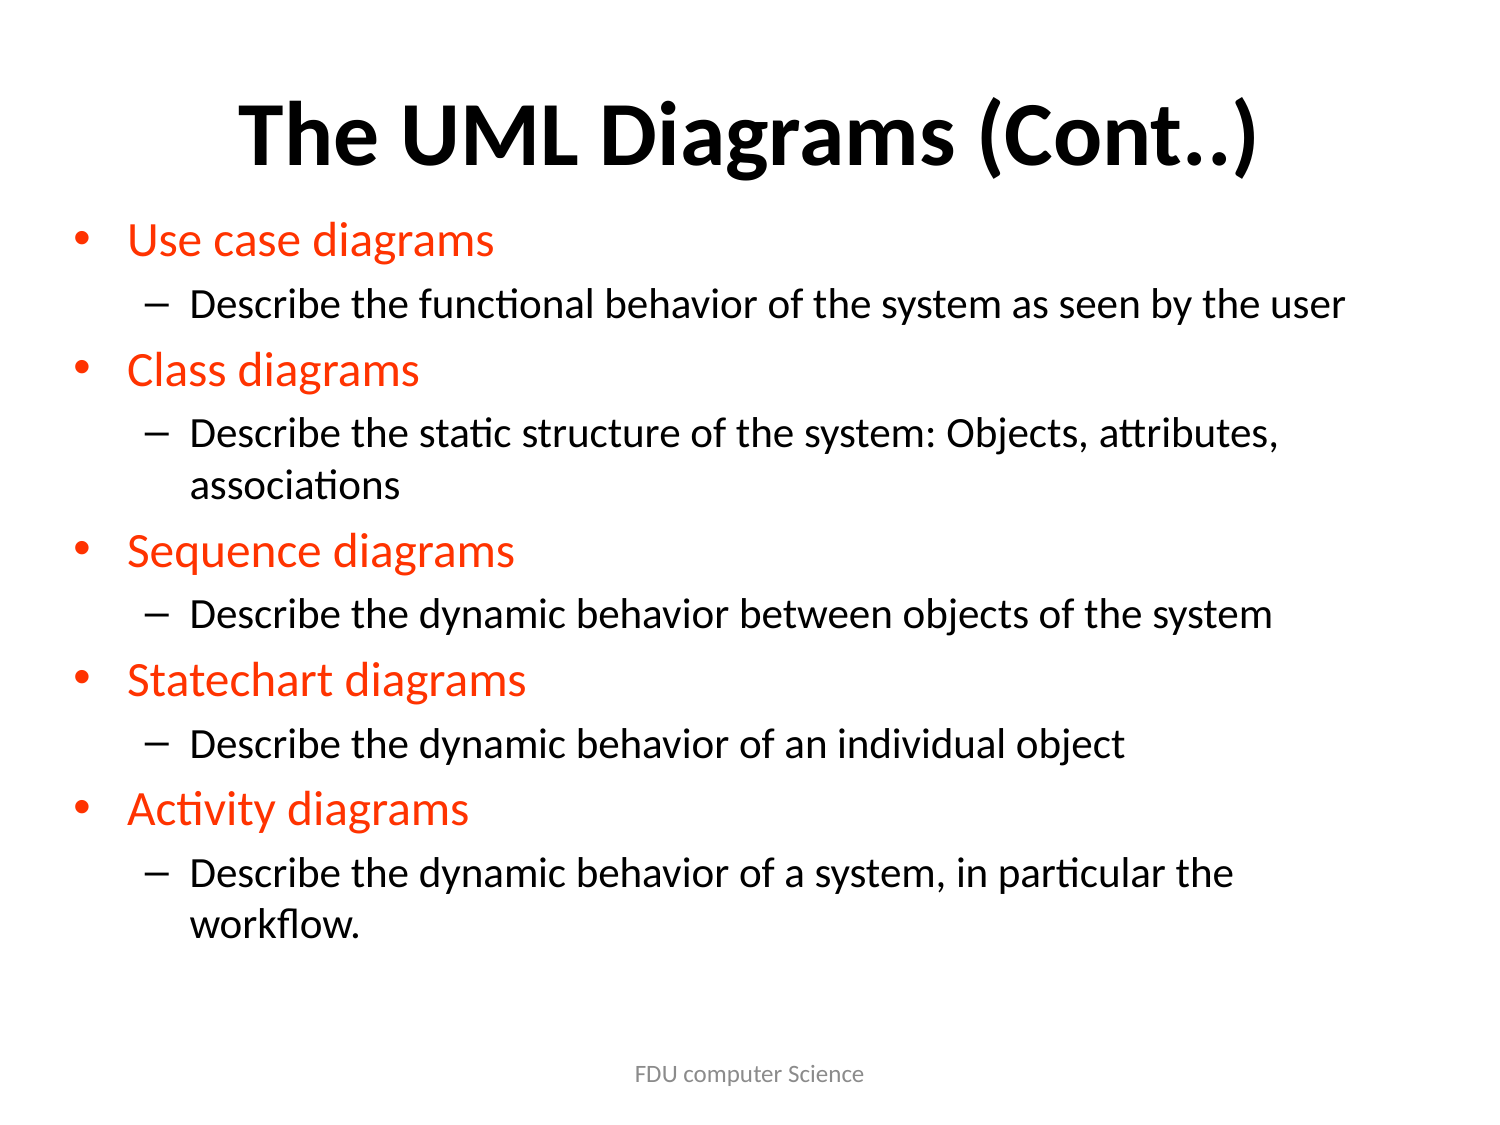

# The UML Diagrams (Cont..)
Use case diagrams
Describe the functional behavior of the system as seen by the user
Class diagrams
Describe the static structure of the system: Objects, attributes, associations
Sequence diagrams
Describe the dynamic behavior between objects of the system
Statechart diagrams
Describe the dynamic behavior of an individual object
Activity diagrams
Describe the dynamic behavior of a system, in particular the workflow.
FDU computer Science